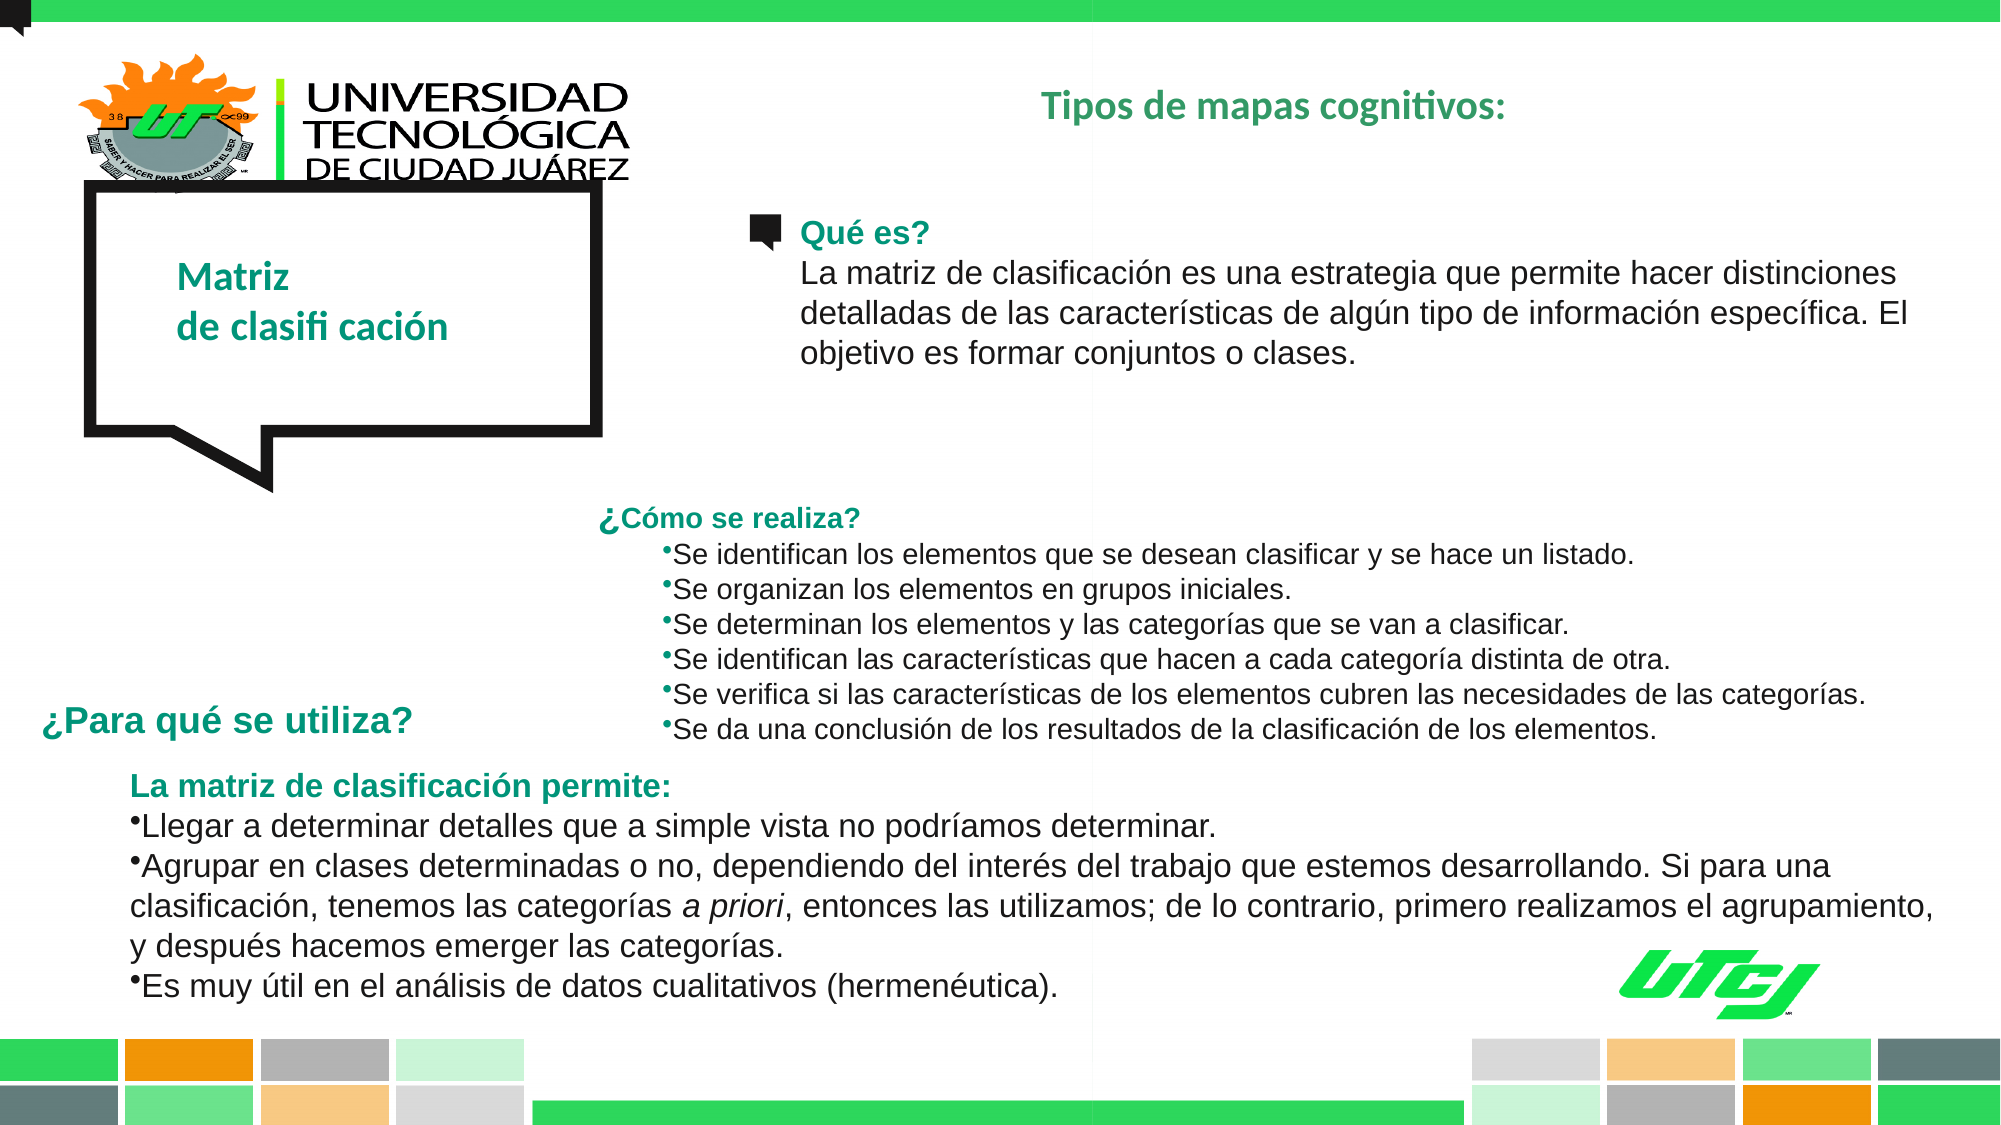

Tipos de mapas cognitivos:

Matriz
de clasifi cación
Qué es?
La matriz de clasificación es una estrategia que permite hacer distinciones detalladas de las características de algún tipo de información específica. El objetivo es formar conjuntos o clases.

 ¿Cómo se realiza?
Se identifican los elementos que se desean clasificar y se hace un listado.
Se organizan los elementos en grupos iniciales.
Se determinan los elementos y las categorías que se van a clasificar.
Se identifican las características que hacen a cada categoría distinta de otra.
Se verifica si las características de los elementos cubren las necesidades de las categorías.
Se da una conclusión de los resultados de la clasificación de los elementos.

 ¿Para qué se utiliza?

La matriz de clasificación permite:
Llegar a determinar detalles que a simple vista no podríamos determinar.
Agrupar en clases determinadas o no, dependiendo del interés del trabajo que estemos desarrollando. Si para una clasificación, tenemos las categorías a priori, entonces las utilizamos; de lo contrario, primero realizamos el agrupamiento, y después hacemos emerger las categorías.
Es muy útil en el análisis de datos cualitativos (hermenéutica).